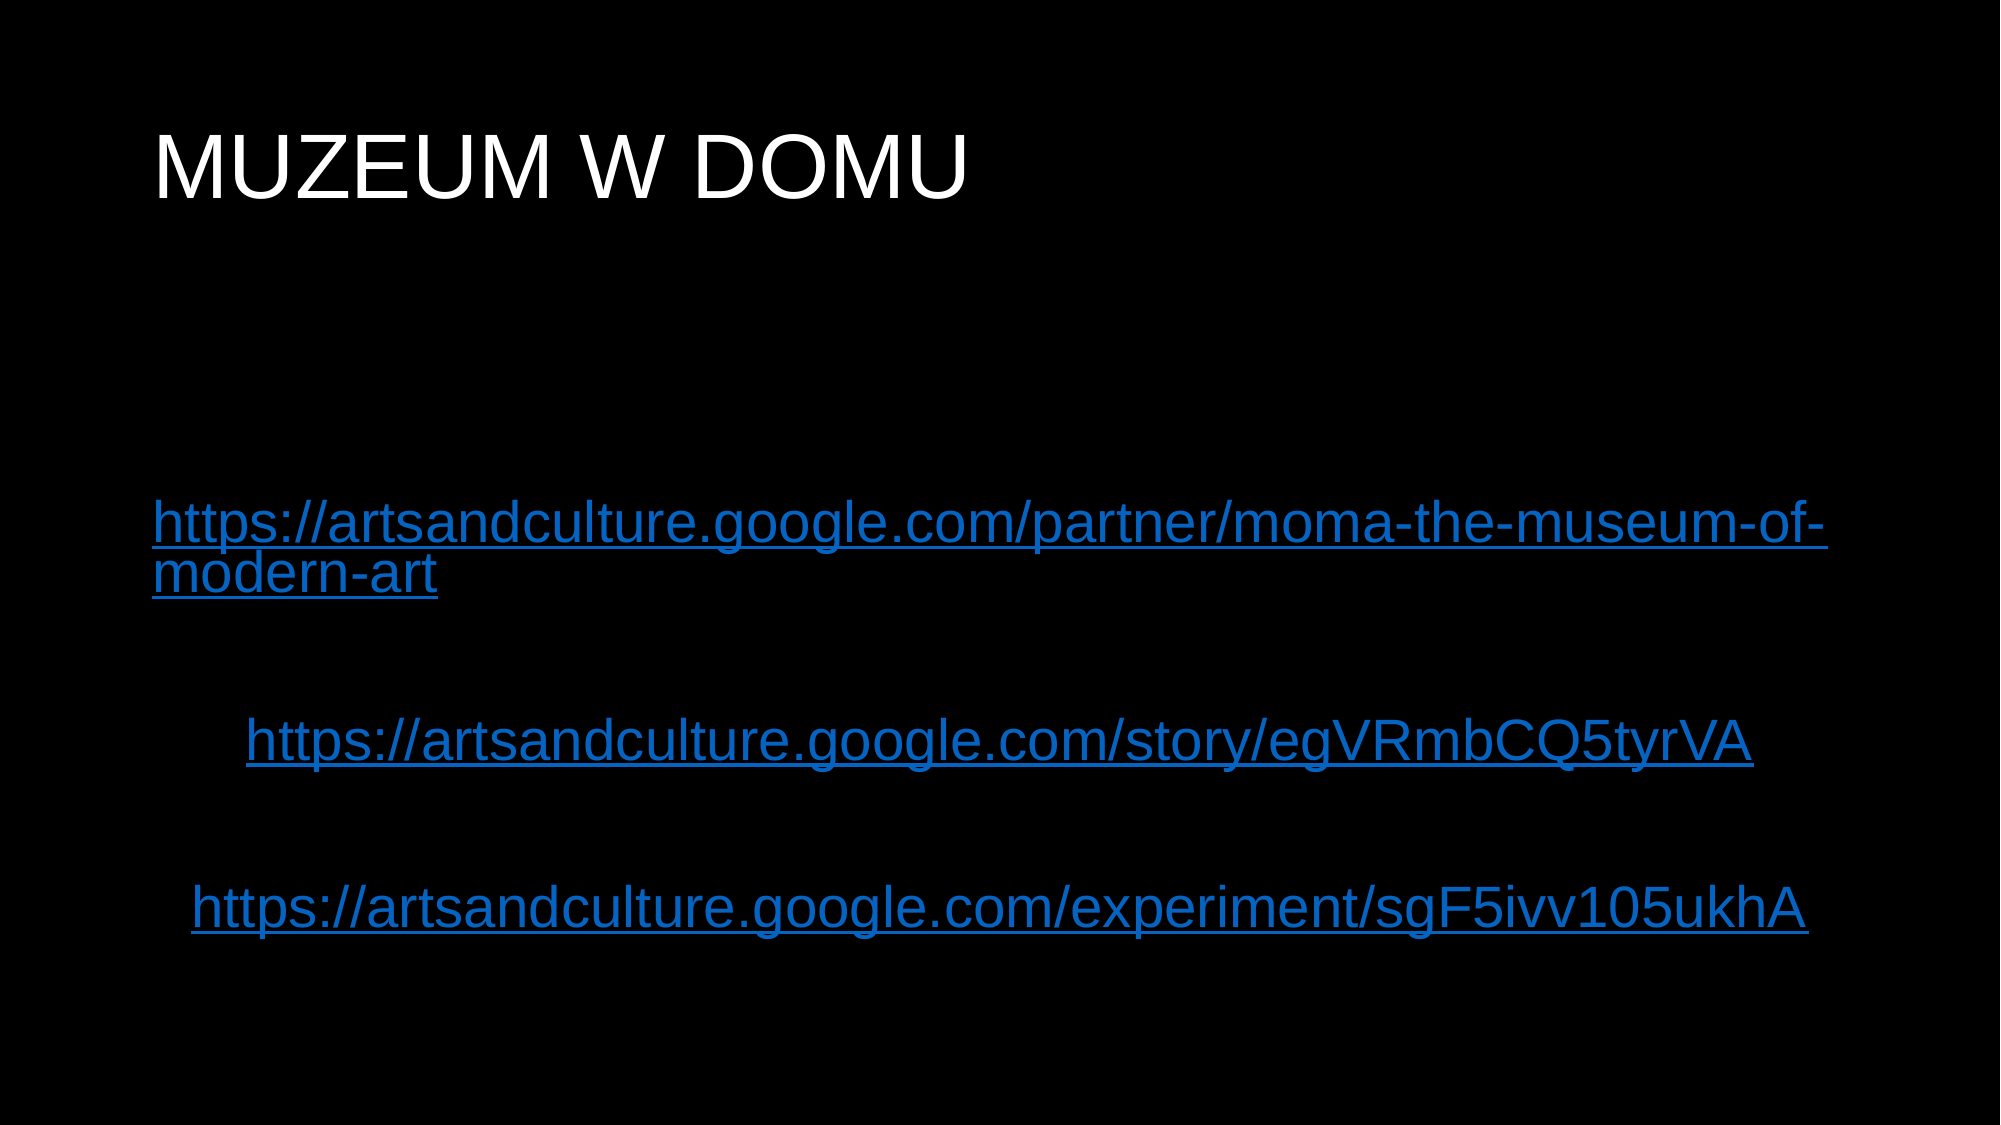

# MUZEUM W DOMU
https://artsandculture.google.com/partner/moma-the-museum-of-modern-art

https://artsandculture.google.com/story/egVRmbCQ5tyrVA

https://artsandculture.google.com/experiment/sgF5ivv105ukhA